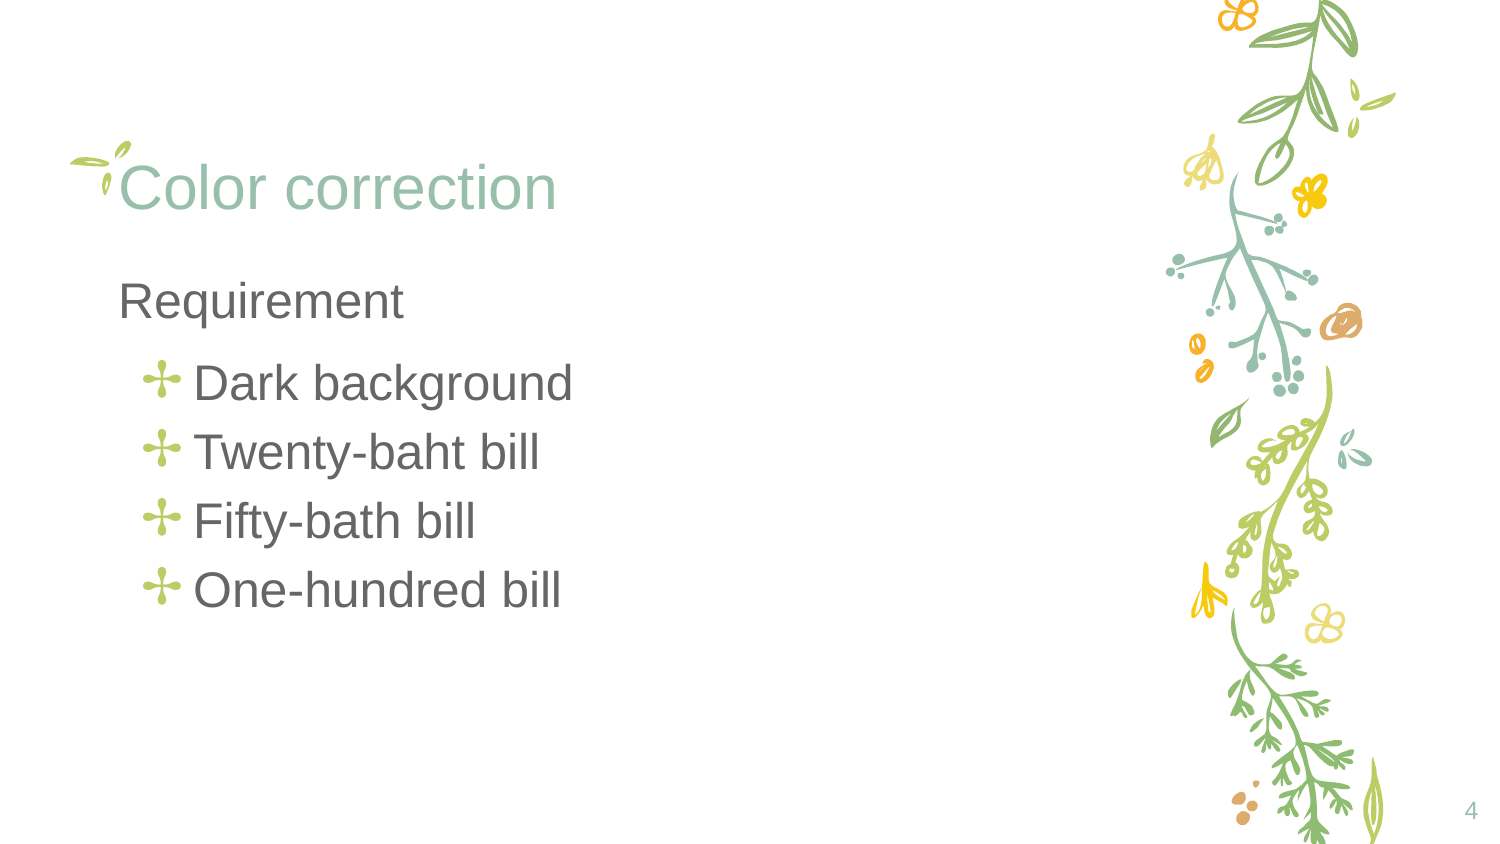

# Color correction
Requirement
Dark background
Twenty-baht bill
Fifty-bath bill
One-hundred bill

4